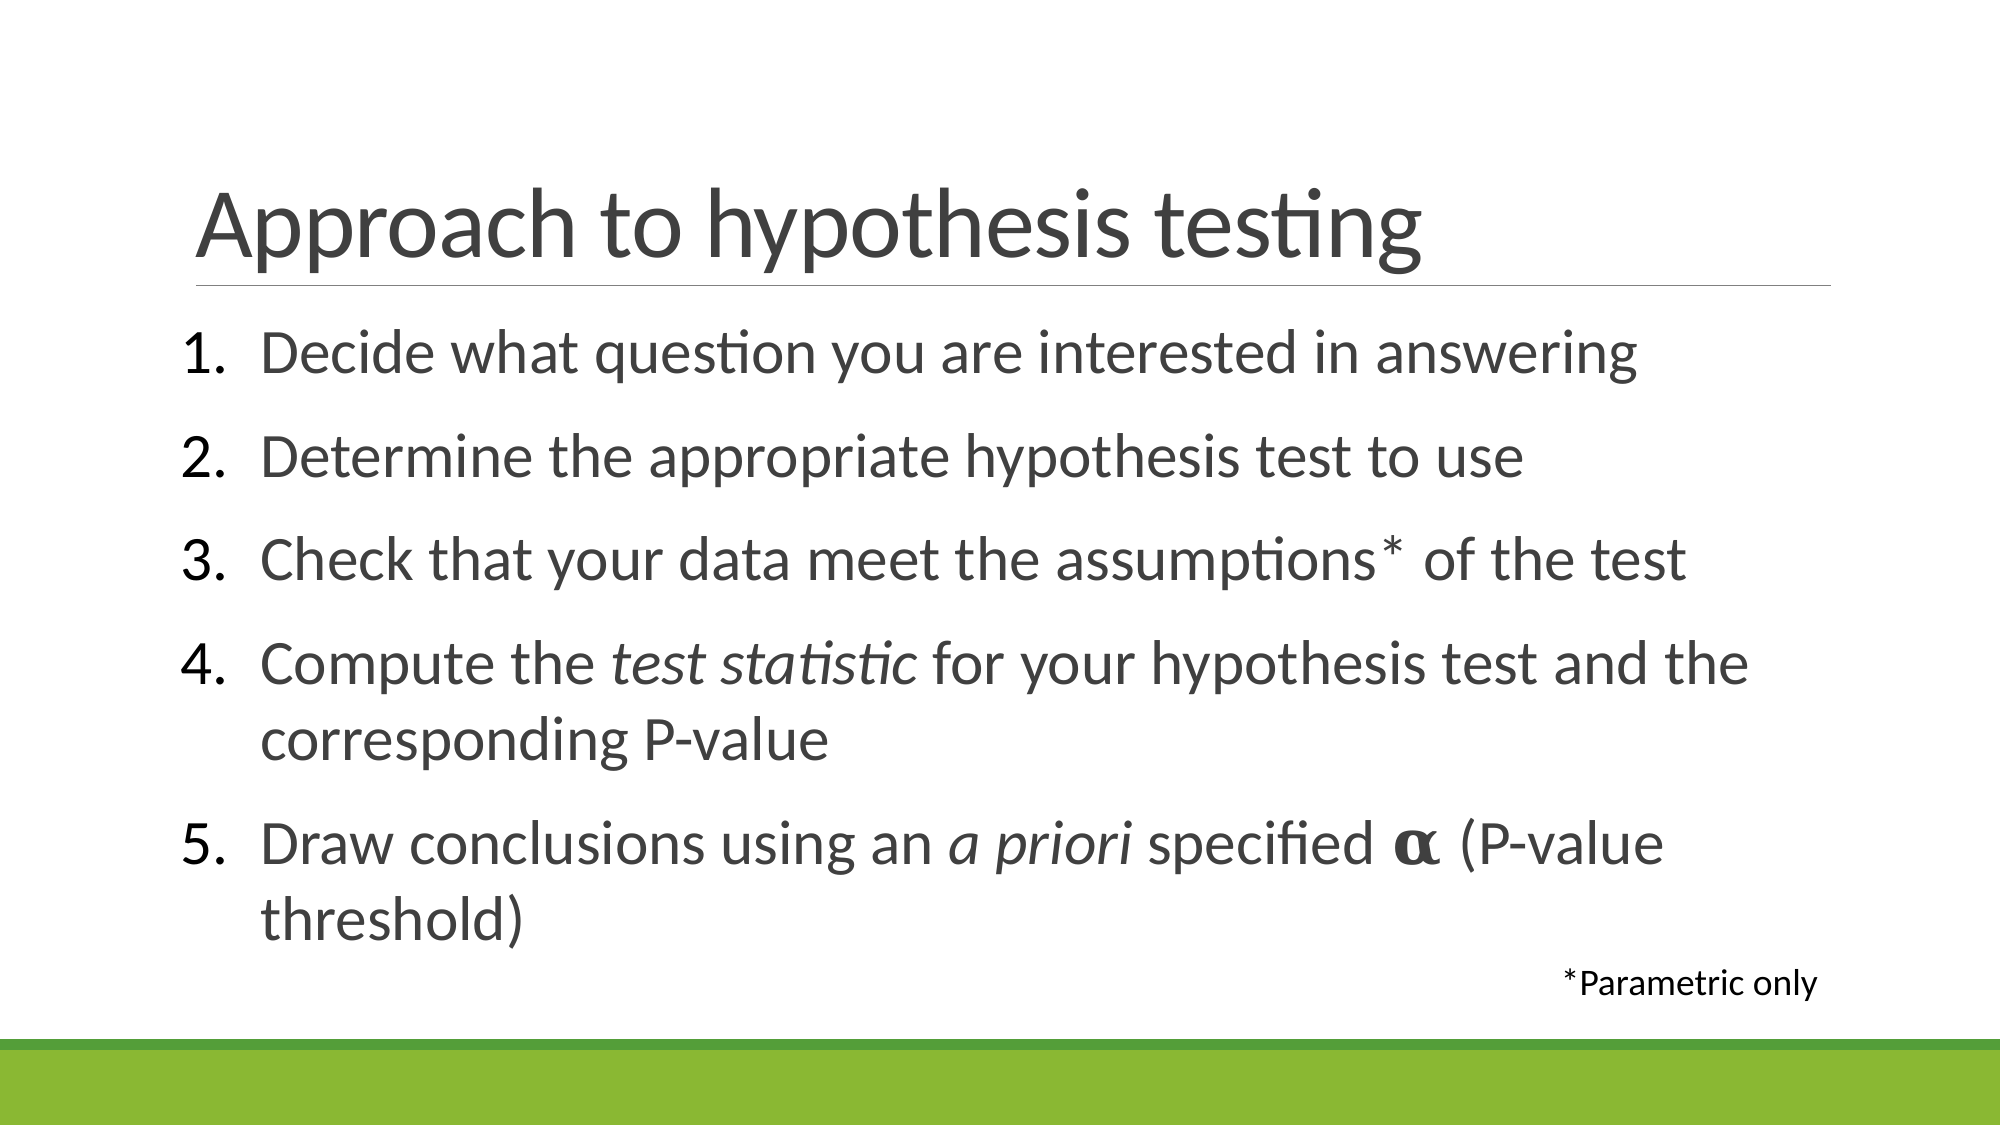

# Approach to hypothesis testing
Decide what question you are interested in answering
Determine the appropriate hypothesis test to use
Check that your data meet the assumptions* of the test
Compute the test statistic for your hypothesis test and the corresponding P-value
Draw conclusions using an a priori specified 𝛂 (P-value threshold)
*Parametric only